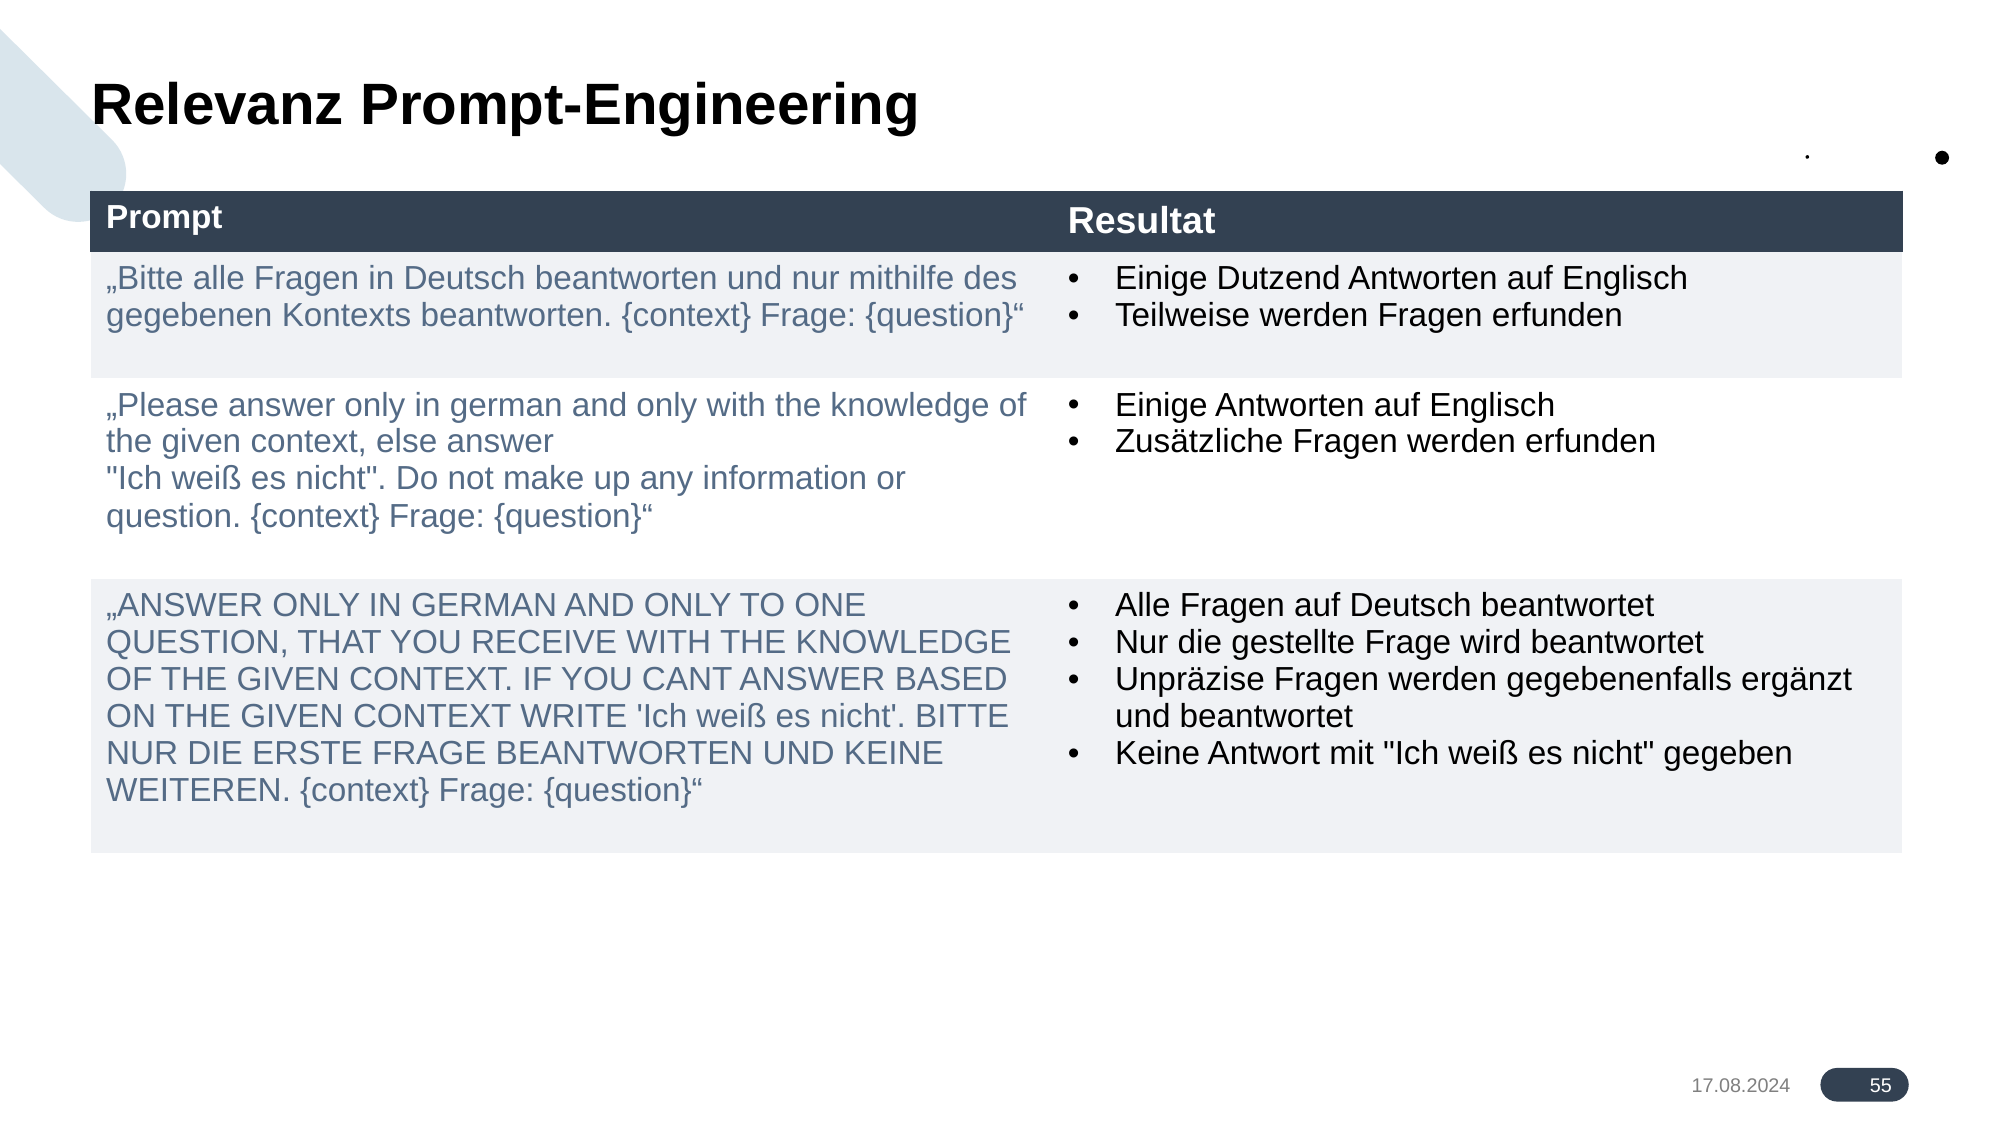

# Relevanz Prompt-Engineering
| Prompt | Resultat |
| --- | --- |
| „Bitte alle Fragen in Deutsch beantworten und nur mithilfe des gegebenen Kontexts beantworten. {context} Frage: {question}“ | Einige Dutzend Antworten auf Englisch Teilweise werden Fragen erfunden |
| „Please answer only in german and only with the knowledge of the given context, else answer "Ich weiß es nicht". Do not make up any information or question. {context} Frage: {question}“ | Einige Antworten auf Englisch Zusätzliche Fragen werden erfunden |
| „ANSWER ONLY IN GERMAN AND ONLY TO ONE QUESTION, THAT YOU RECEIVE WITH THE KNOWLEDGE OF THE GIVEN CONTEXT. IF YOU CANT ANSWER BASED ON THE GIVEN CONTEXT WRITE 'Ich weiß es nicht'. BITTE NUR DIE ERSTE FRAGE BEANTWORTEN UND KEINE WEITEREN. {context} Frage: {question}“ | Alle Fragen auf Deutsch beantwortet Nur die gestellte Frage wird beantwortet Unpräzise Fragen werden gegebenenfalls ergänzt und beantwortet Keine Antwort mit "Ich weiß es nicht" gegeben |
55
17.08.2024